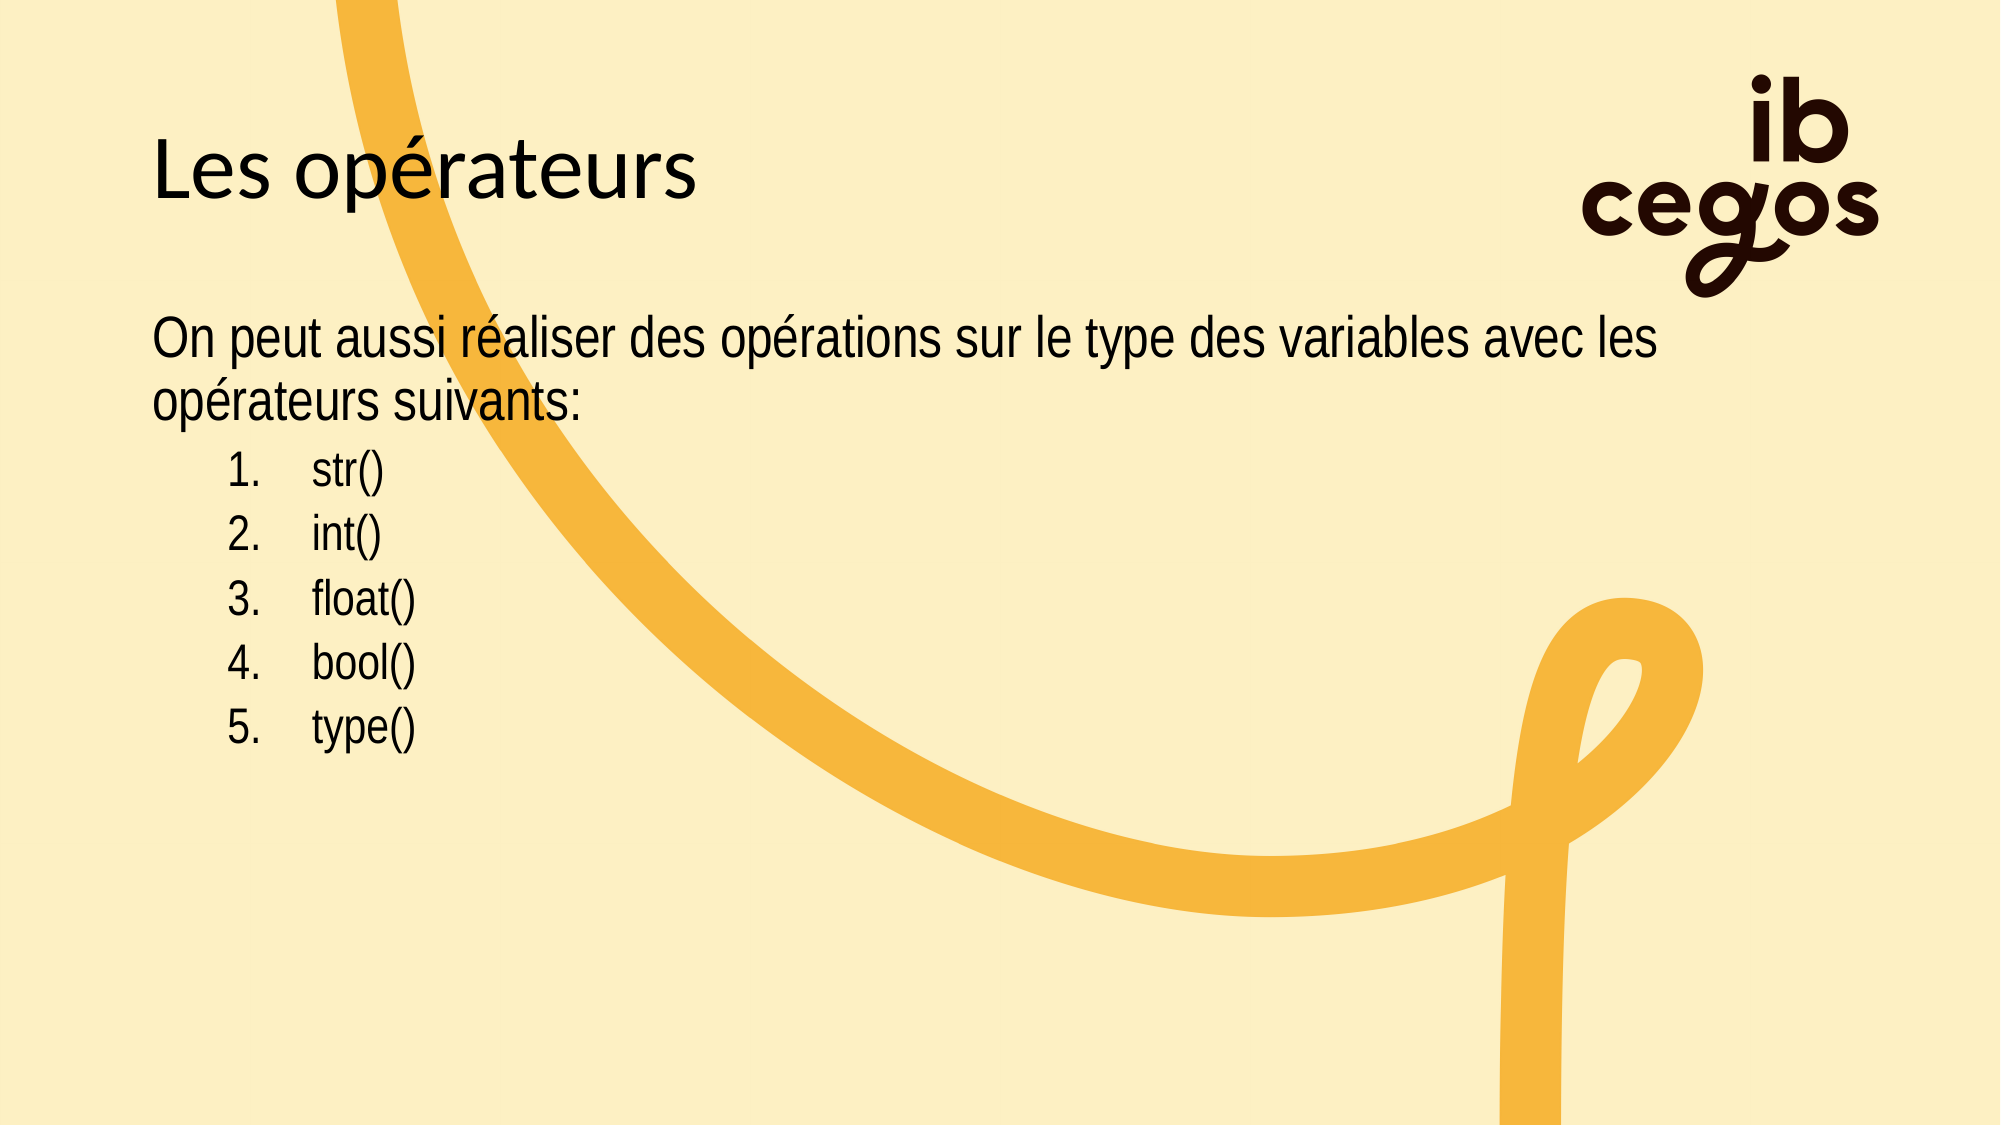

# Les opérateurs
On peut aussi réaliser des opérations sur le type des variables avec les opérateurs suivants:
str()
int()
float()
bool()
type()